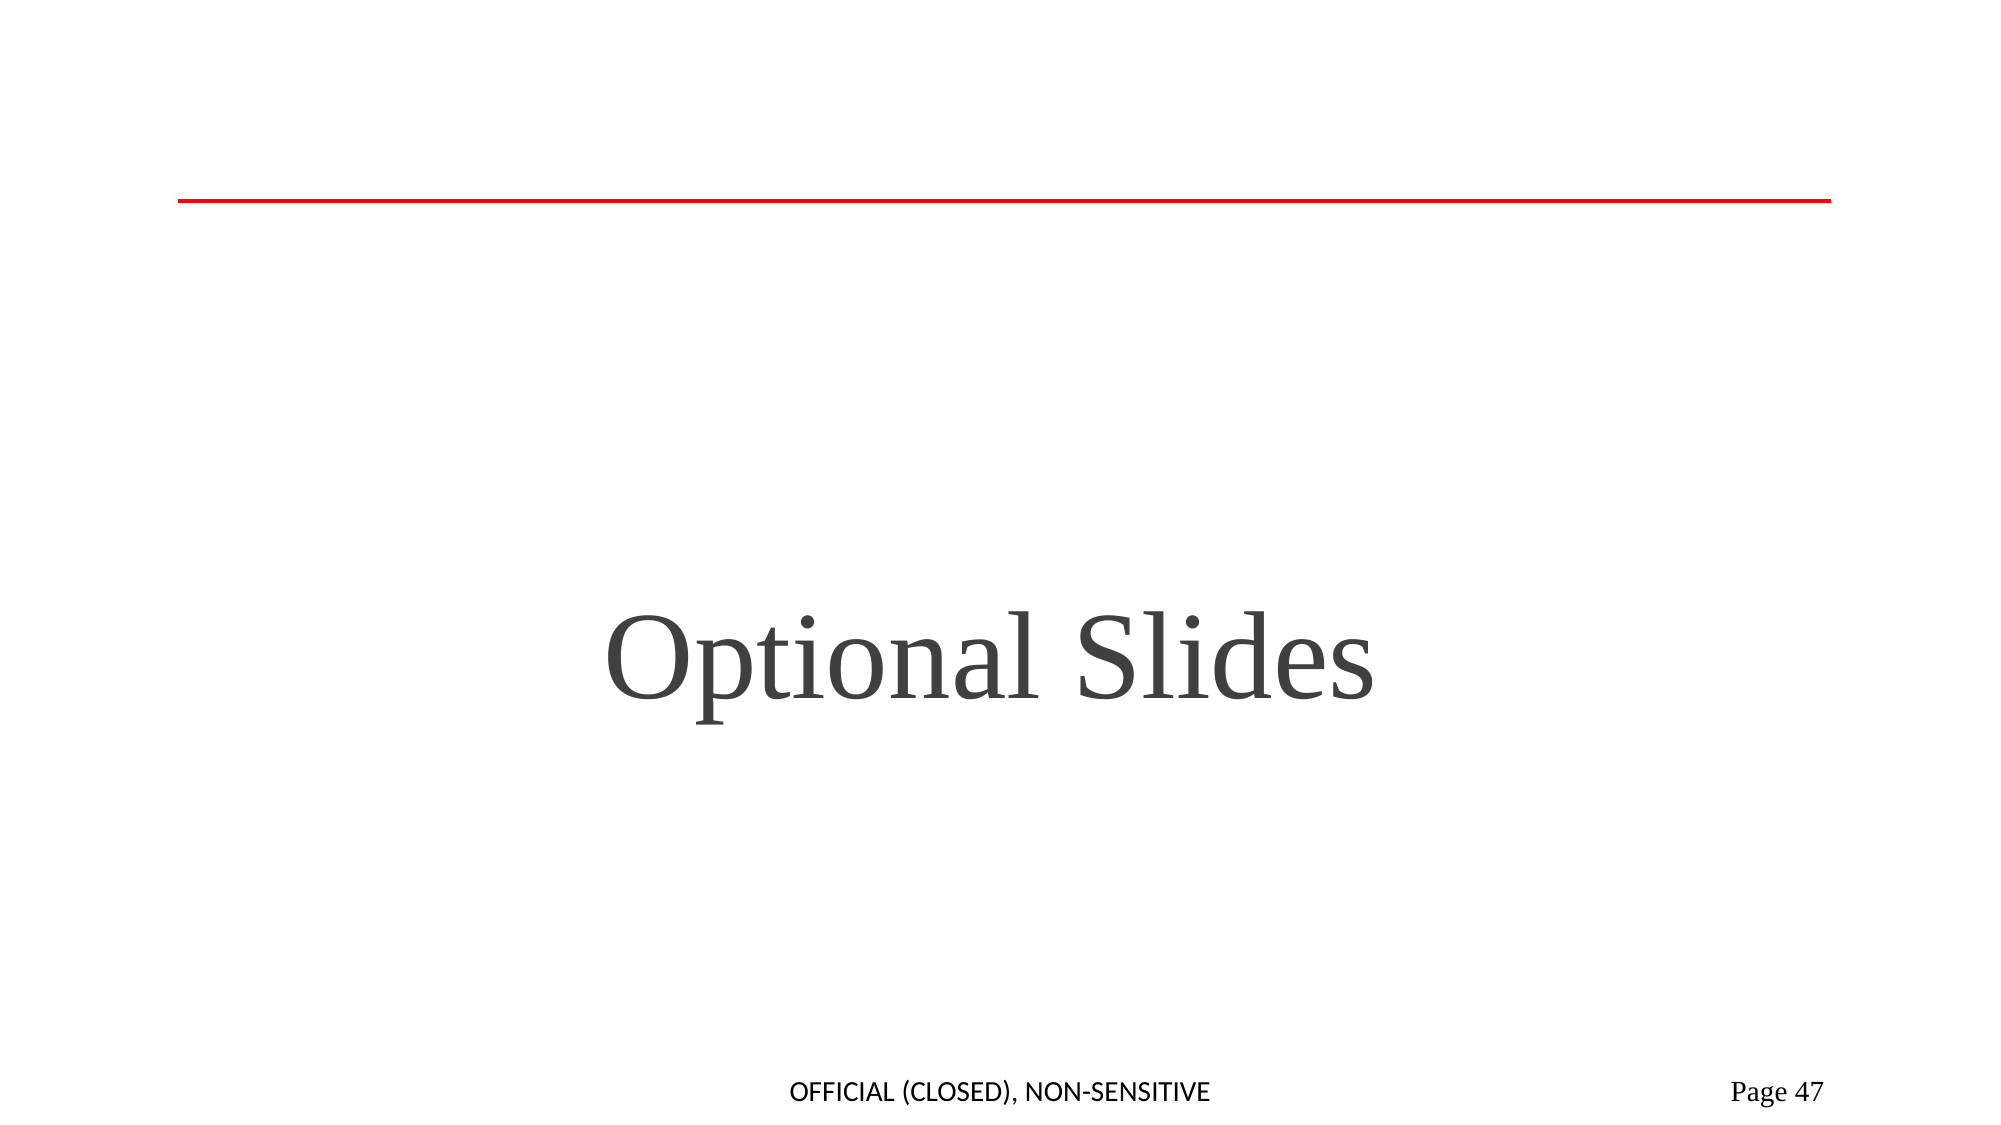

Optional Slides
Official (Closed), Non-sensitive
 Page 47